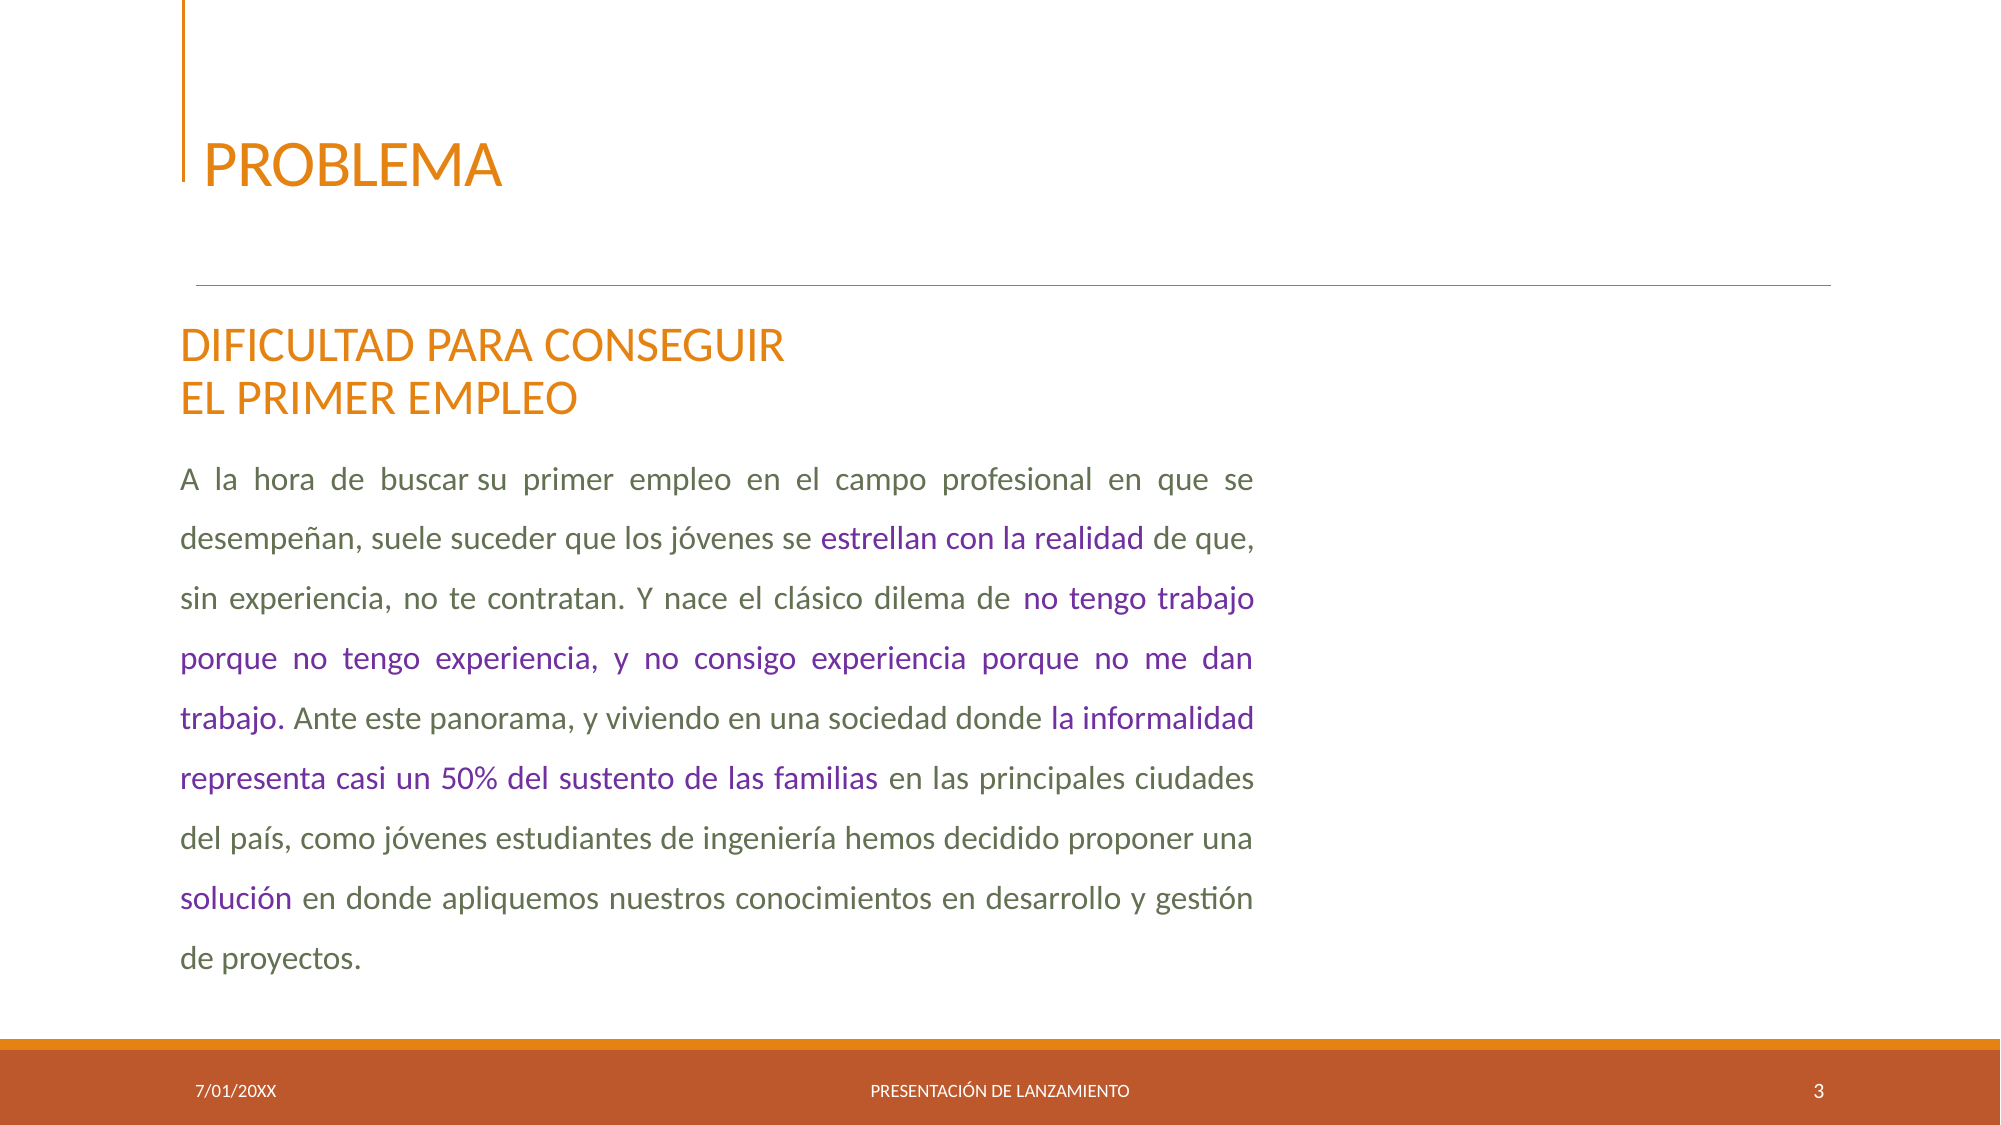

# Problema
Dificultad para conseguir el primer empleo
A la hora de buscar su primer empleo en el campo profesional en que se desempeñan, suele suceder que los jóvenes se estrellan con la realidad de que, sin experiencia, no te contratan. Y nace el clásico dilema de no tengo trabajo porque no tengo experiencia, y no consigo experiencia porque no me dan trabajo. Ante este panorama, y viviendo en una sociedad donde la informalidad representa casi un 50% del sustento de las familias en las principales ciudades del país, como jóvenes estudiantes de ingeniería hemos decidido proponer una solución en donde apliquemos nuestros conocimientos en desarrollo y gestión de proyectos.
7/01/20XX
Presentación de lanzamiento
3